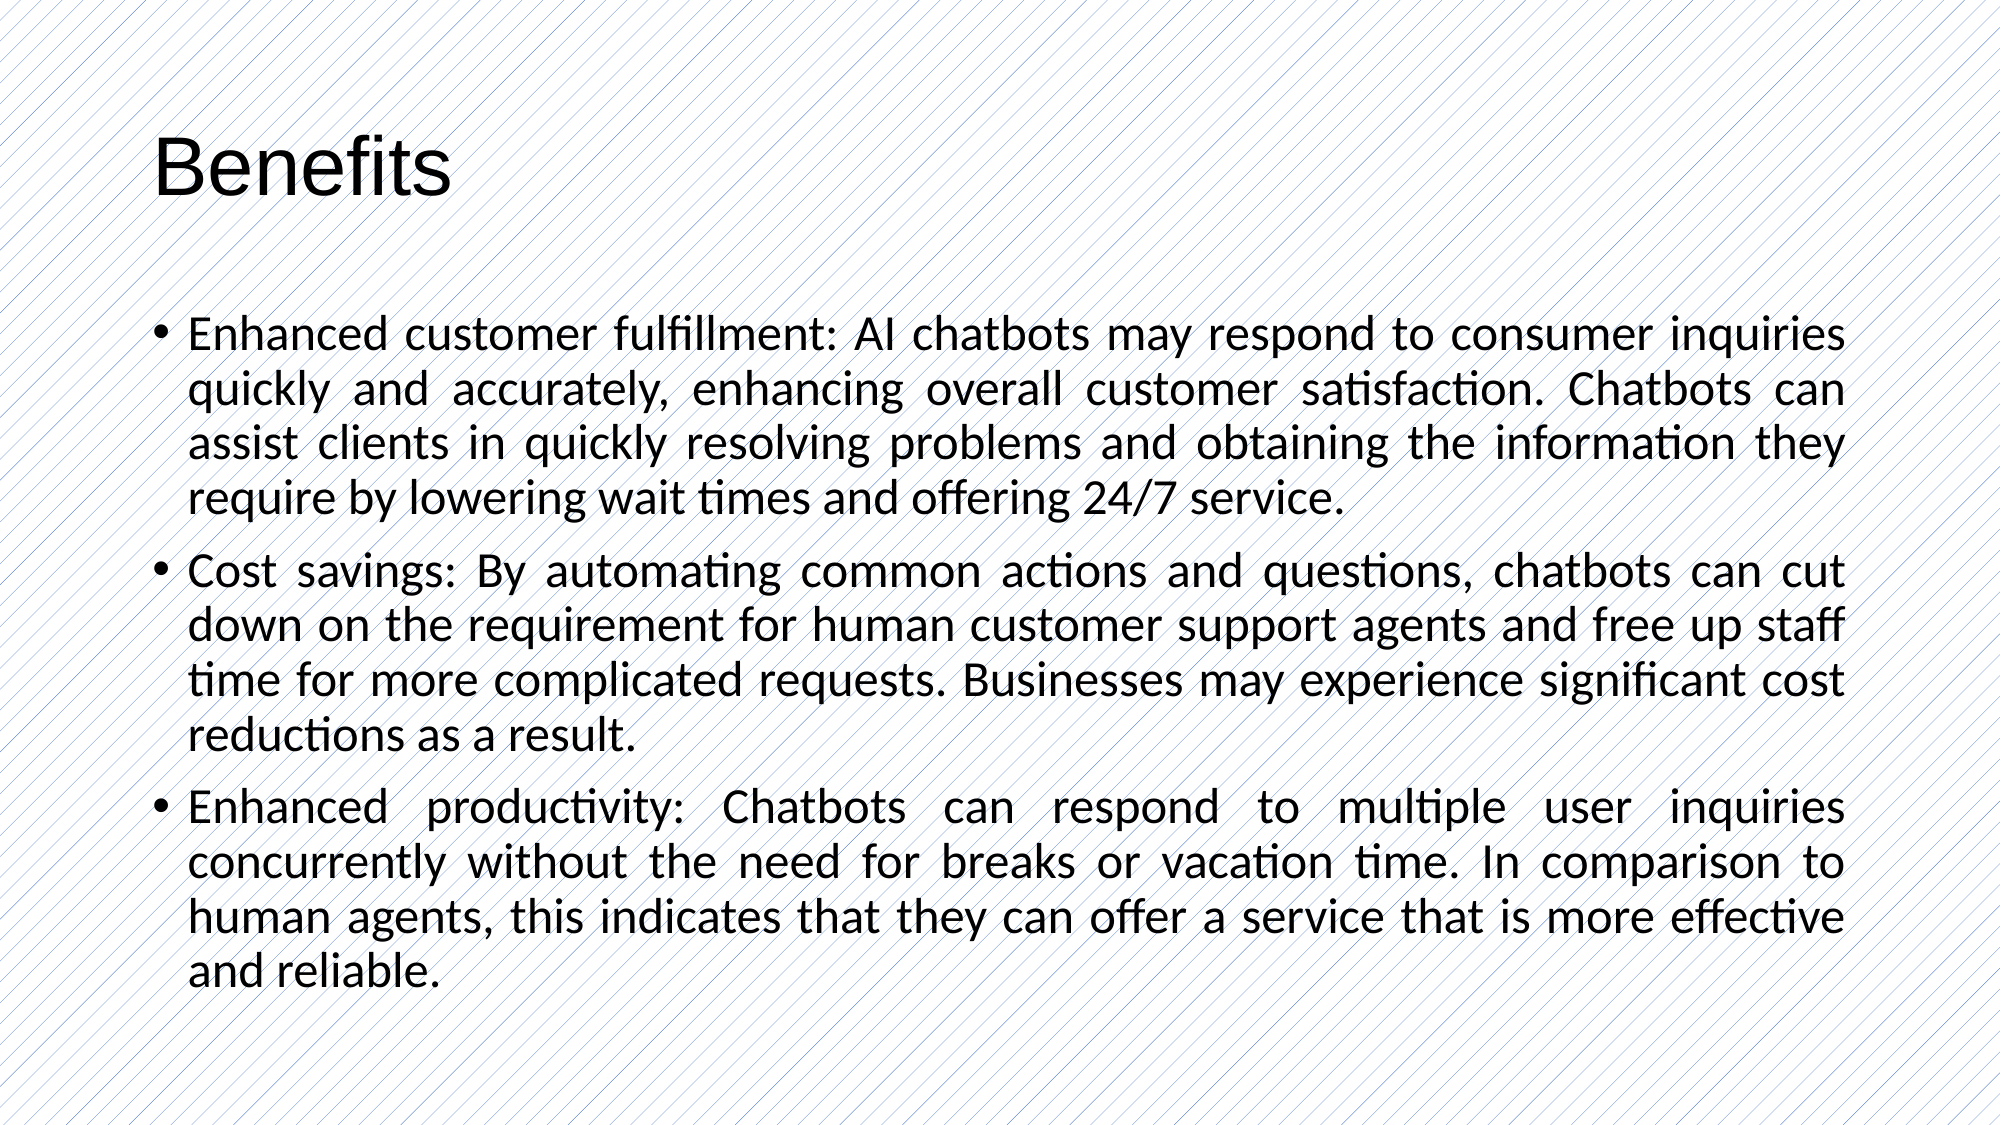

# Benefits
Enhanced customer fulfillment: AI chatbots may respond to consumer inquiries quickly and accurately, enhancing overall customer satisfaction. Chatbots can assist clients in quickly resolving problems and obtaining the information they require by lowering wait times and offering 24/7 service.
Cost savings: By automating common actions and questions, chatbots can cut down on the requirement for human customer support agents and free up staff time for more complicated requests. Businesses may experience significant cost reductions as a result.
Enhanced productivity: Chatbots can respond to multiple user inquiries concurrently without the need for breaks or vacation time. In comparison to human agents, this indicates that they can offer a service that is more effective and reliable.